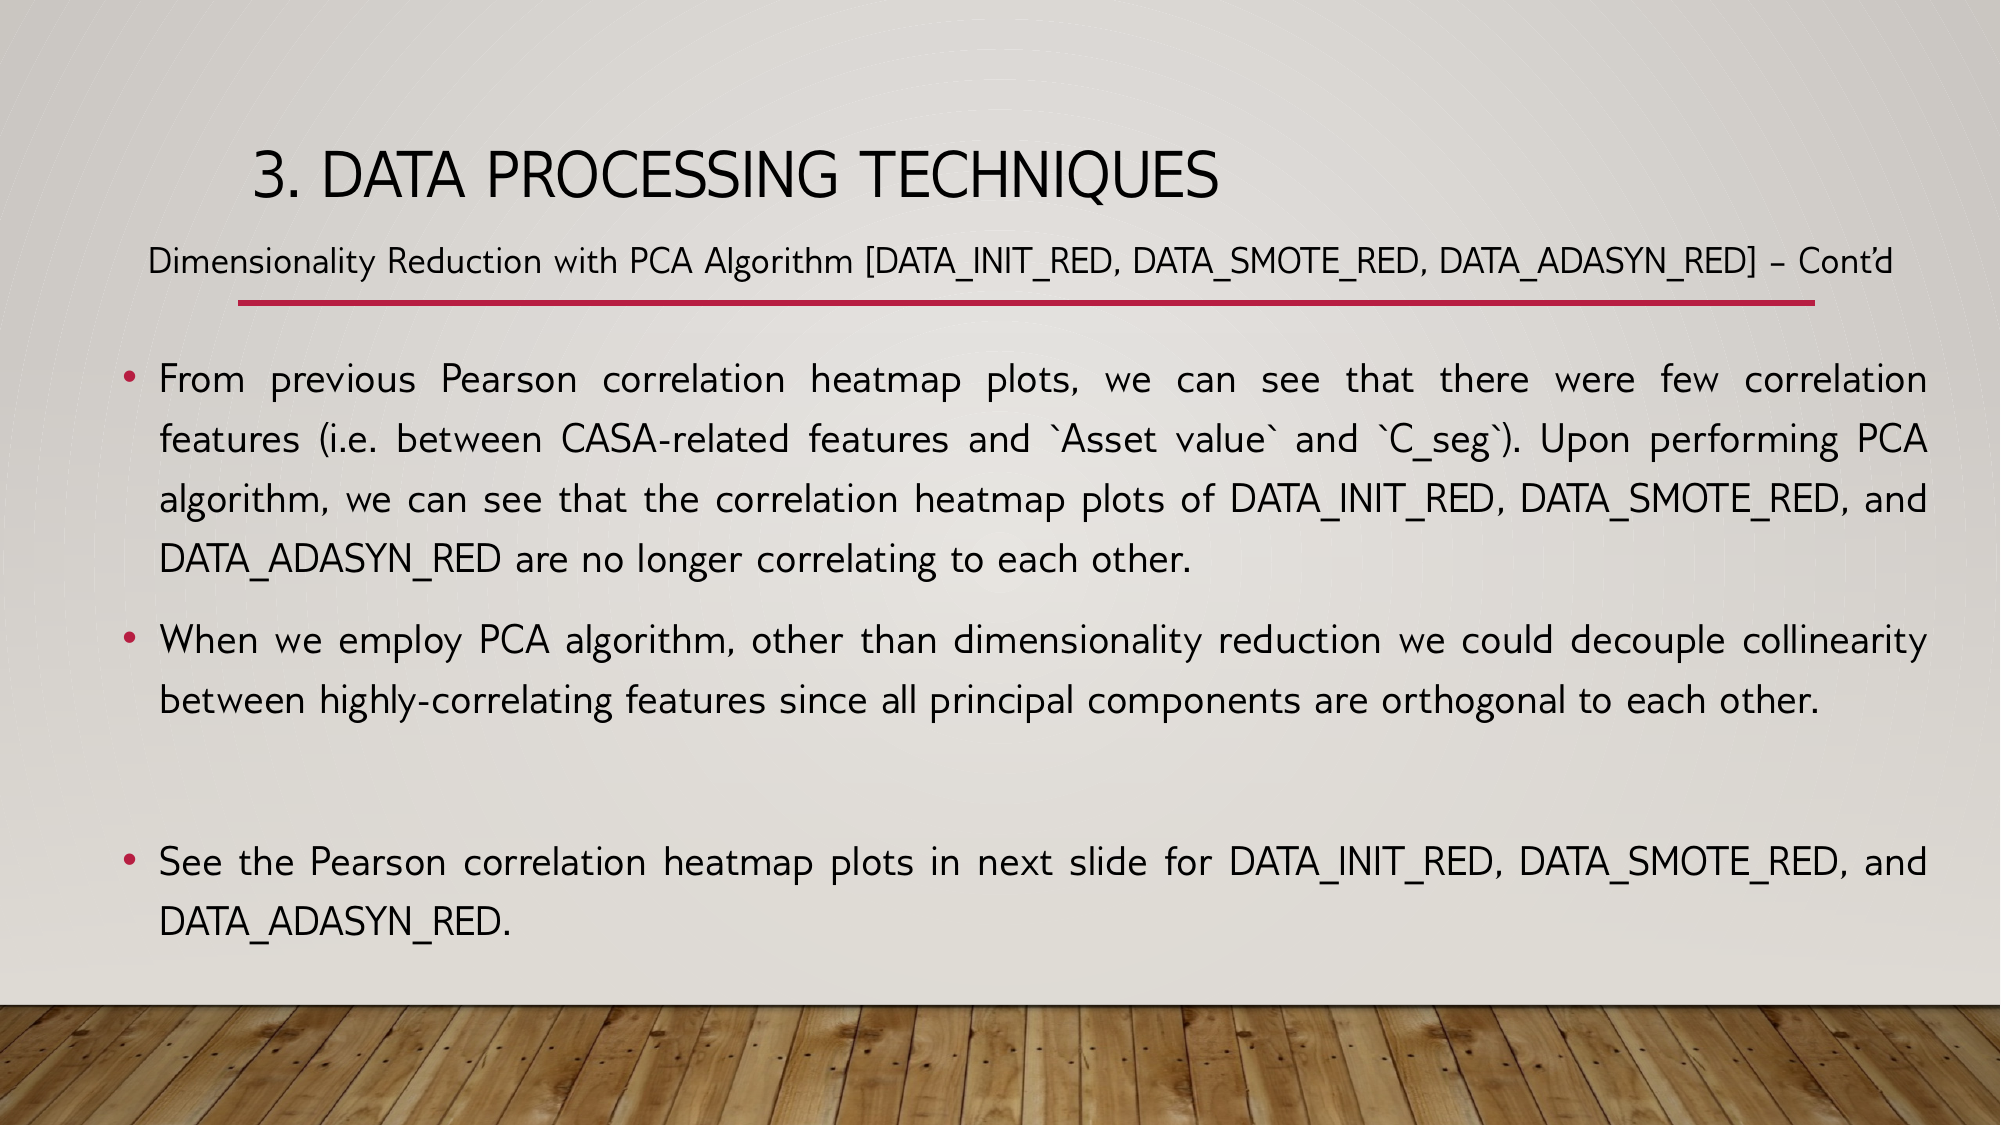

# 3. Data Processing Techniques
Dimensionality Reduction with PCA Algorithm [DATA_INIT_RED, DATA_SMOTE_RED, DATA_ADASYN_RED] – Cont’d
From previous Pearson correlation heatmap plots, we can see that there were few correlation features (i.e. between CASA-related features and `Asset value` and `C_seg`). Upon performing PCA algorithm, we can see that the correlation heatmap plots of DATA_INIT_RED, DATA_SMOTE_RED, and DATA_ADASYN_RED are no longer correlating to each other.
When we employ PCA algorithm, other than dimensionality reduction we could decouple collinearity between highly-correlating features since all principal components are orthogonal to each other.

See the Pearson correlation heatmap plots in next slide for DATA_INIT_RED, DATA_SMOTE_RED, and DATA_ADASYN_RED.